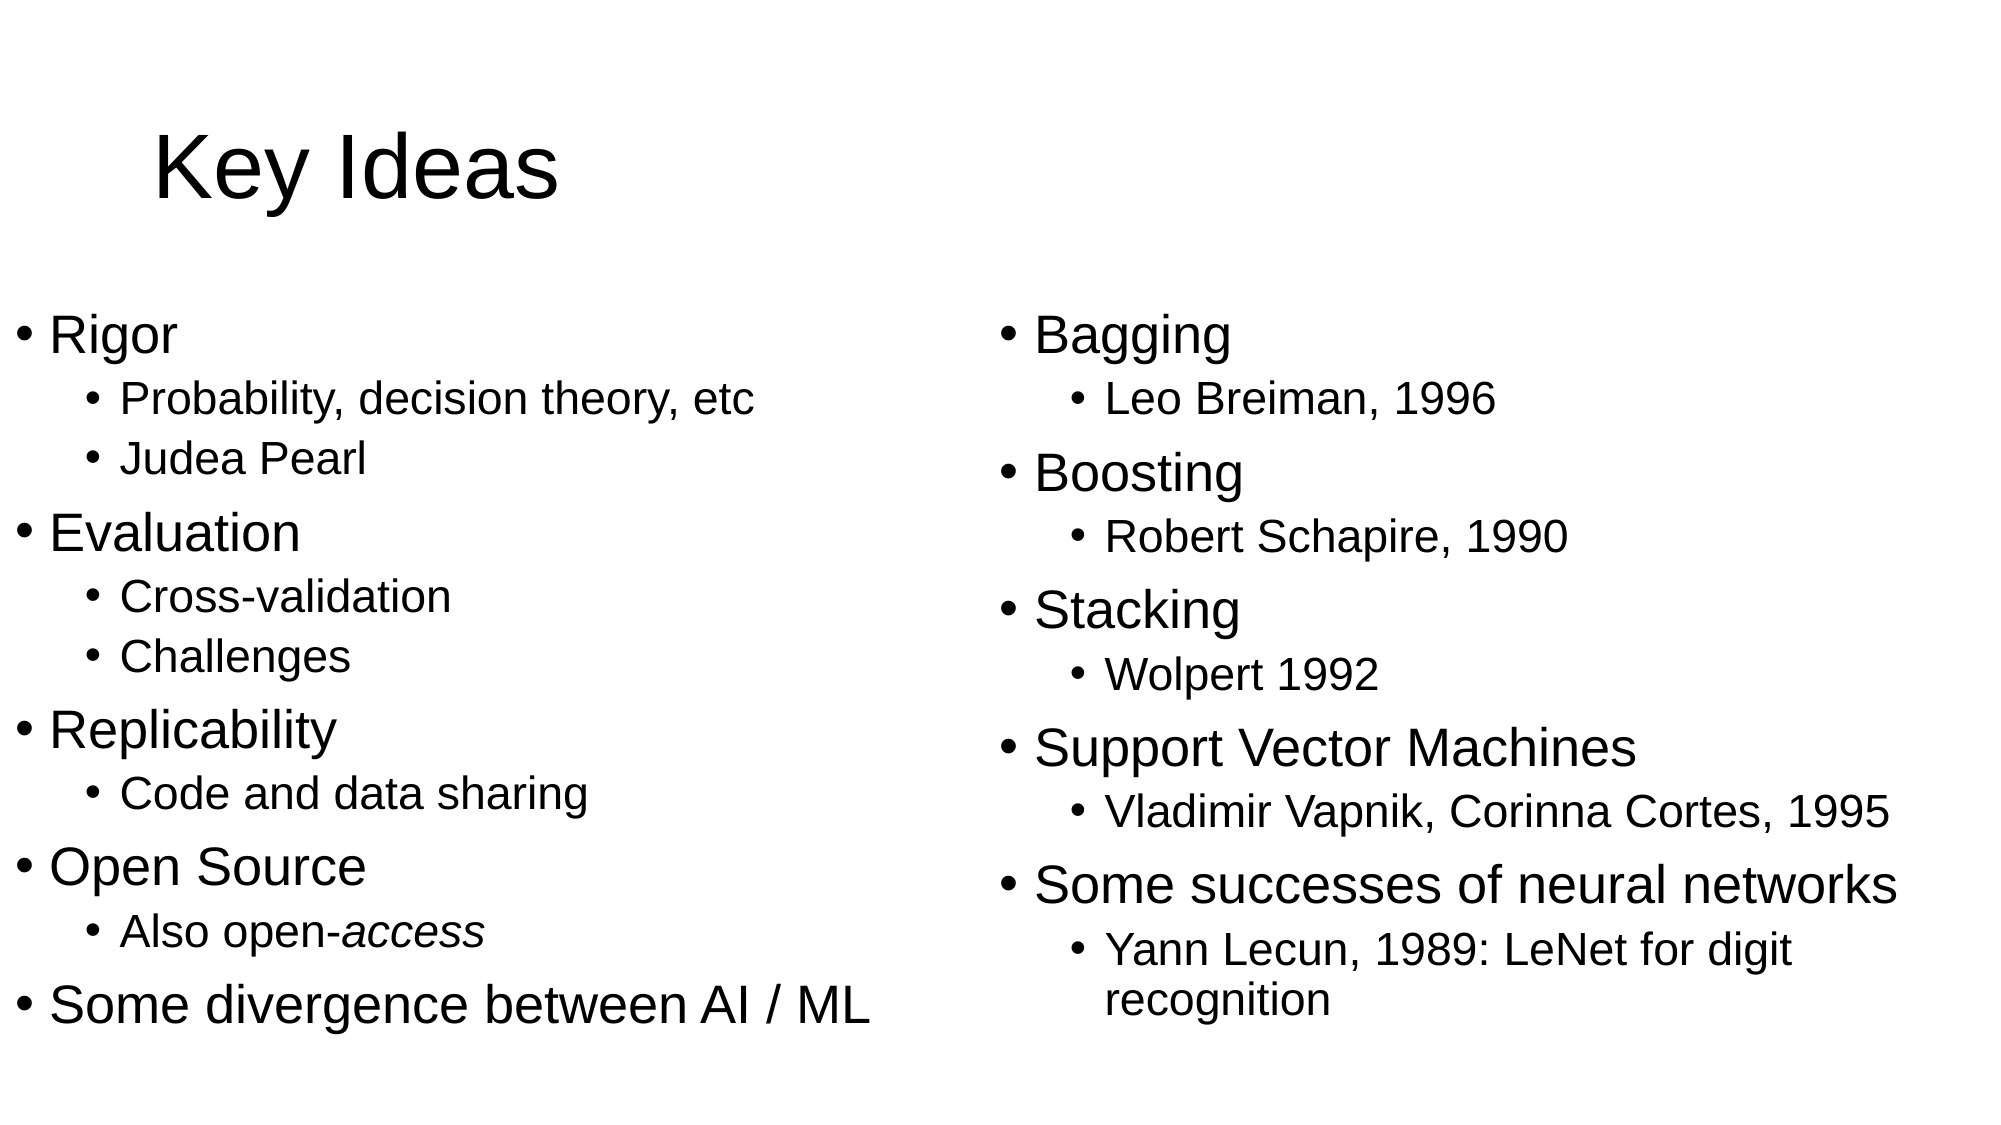

# Key Ideas
Rigor
Probability, decision theory, etc
Judea Pearl
Evaluation
Cross-validation
Challenges
Replicability
Code and data sharing
Open Source
Also open-access
Some divergence between AI / ML

Bagging
Leo Breiman, 1996
Boosting
Robert Schapire, 1990
Stacking
Wolpert 1992
Support Vector Machines
Vladimir Vapnik, Corinna Cortes, 1995
Some successes of neural networks
Yann Lecun, 1989: LeNet for digit recognition